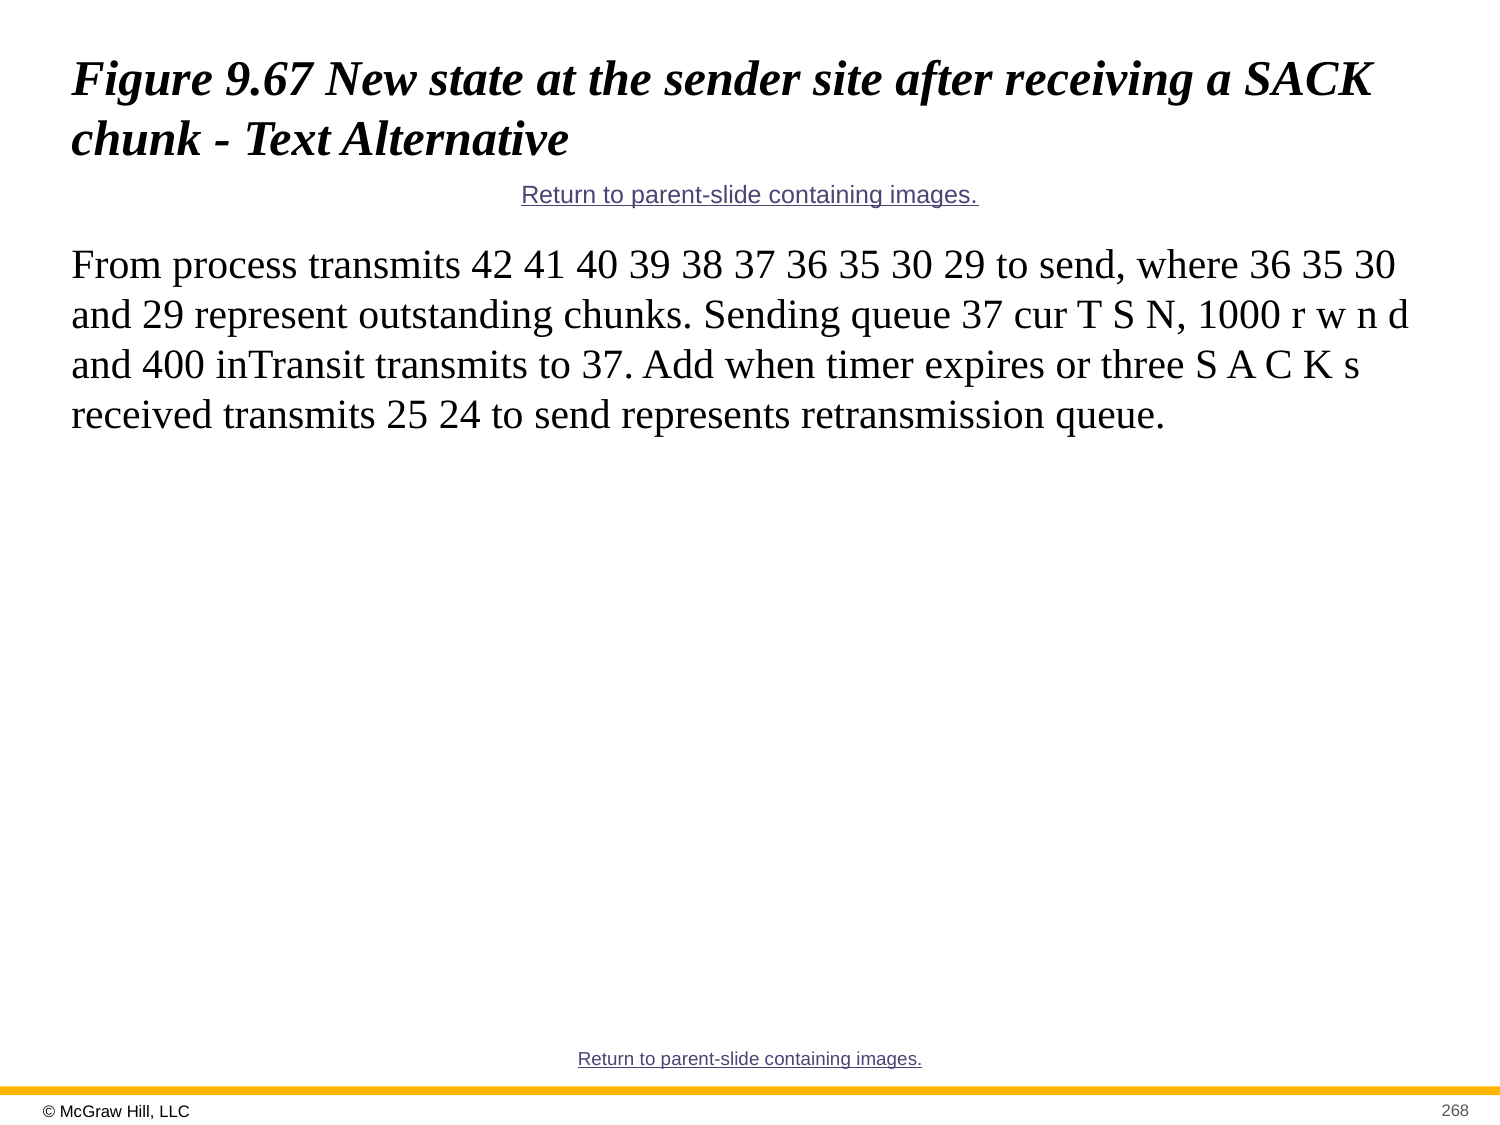

# Figure 9.67 New state at the sender site after receiving a SACK chunk - Text Alternative
Return to parent-slide containing images.
From process transmits 42 41 40 39 38 37 36 35 30 29 to send, where 36 35 30 and 29 represent outstanding chunks. Sending queue 37 cur T S N, 1000 r w n d and 400 inTransit transmits to 37. Add when timer expires or three S A C K s received transmits 25 24 to send represents retransmission queue.
Return to parent-slide containing images.
268